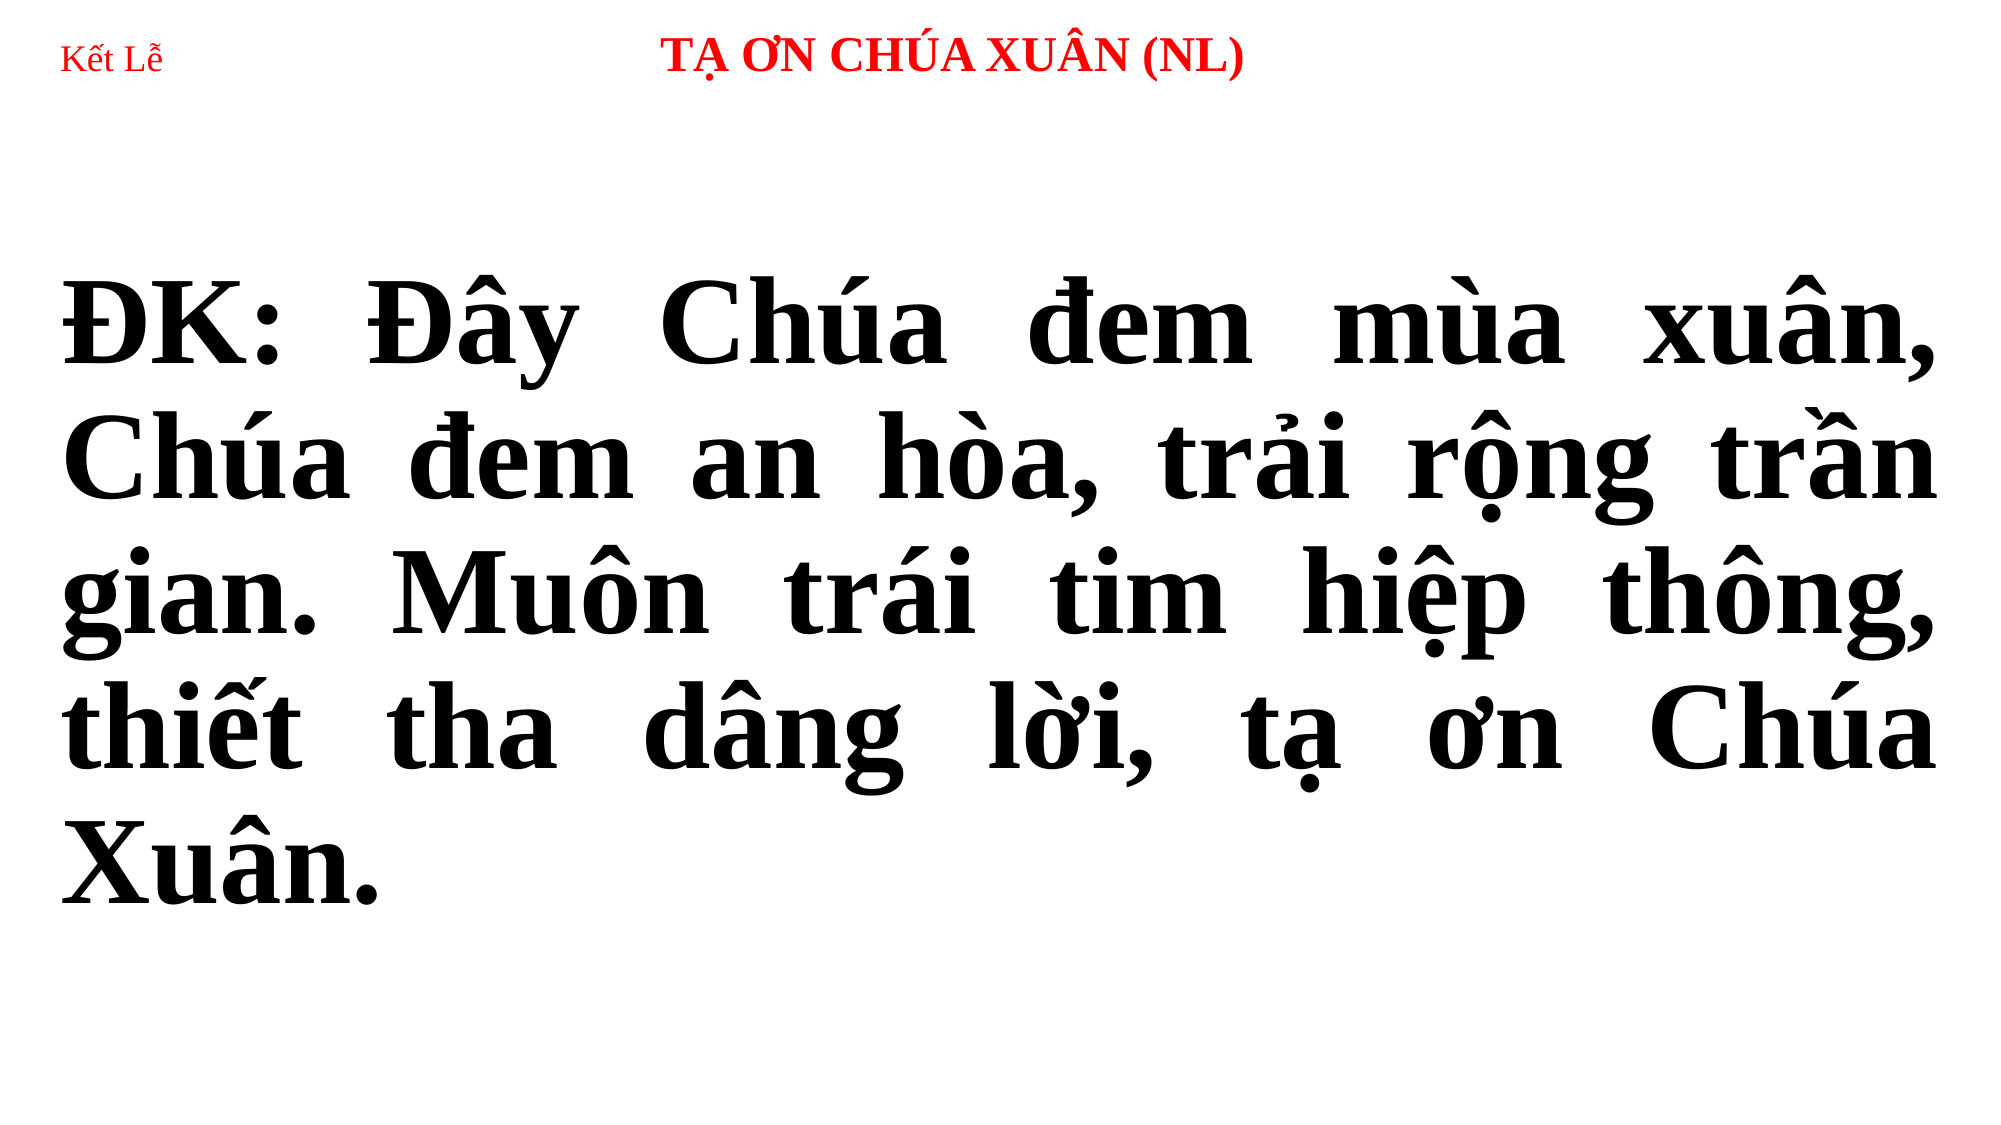

# Kết Lễ                                   		TẠ ƠN CHÚA XUÂN (NL)
ĐK: Đây Chúa đem mùa xuân, Chúa đem an hòa, trải rộng trần gian. Muôn trái tim hiệp thông, thiết tha dâng lời, tạ ơn Chúa Xuân.